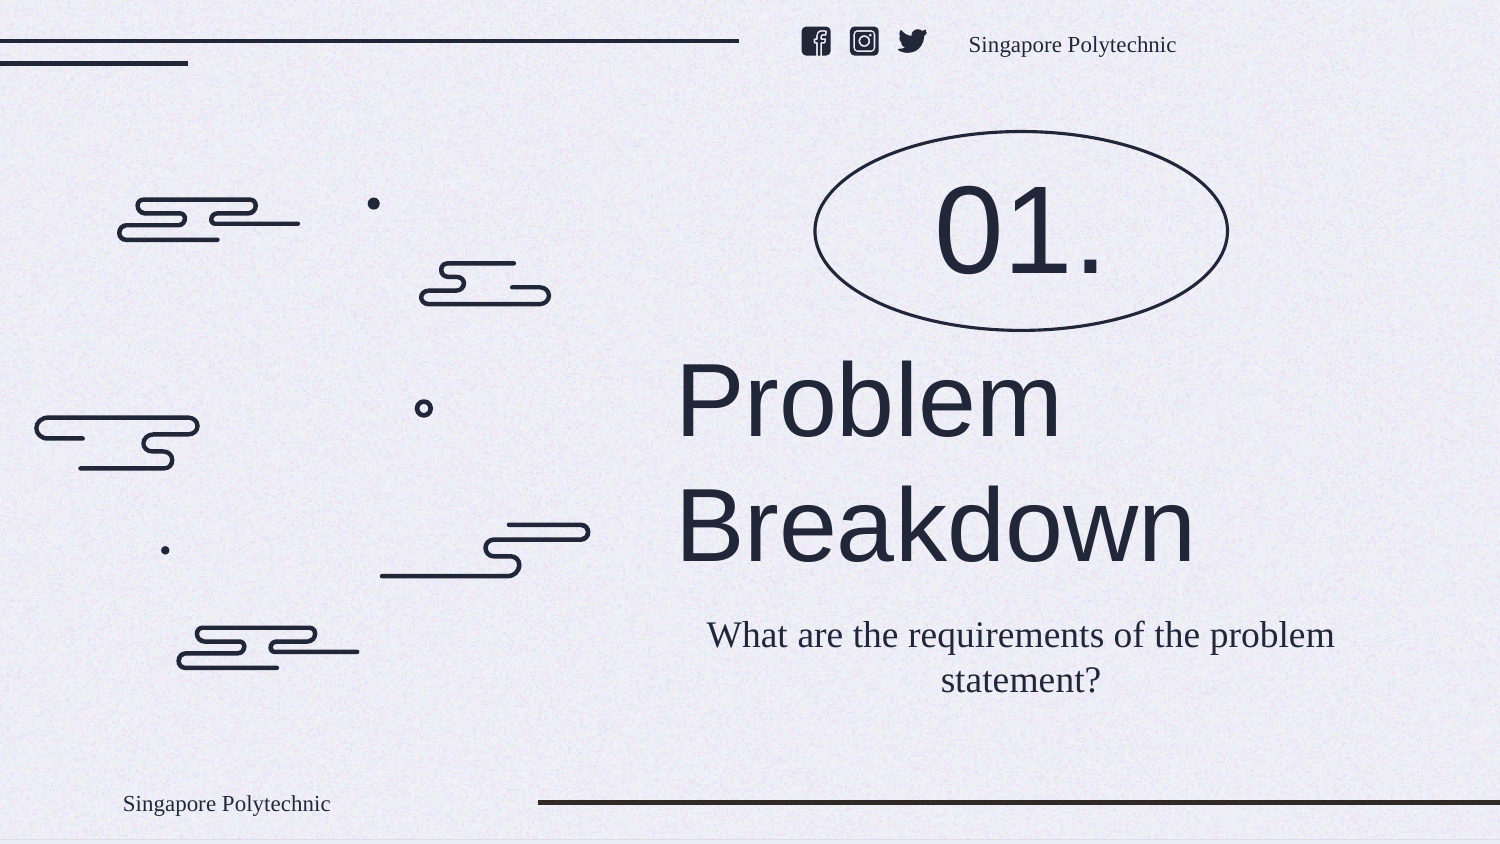

Singapore Polytechnic

01.

# Problem Breakdown

What are the requirements of the problem statement?

Singapore Polytechnic